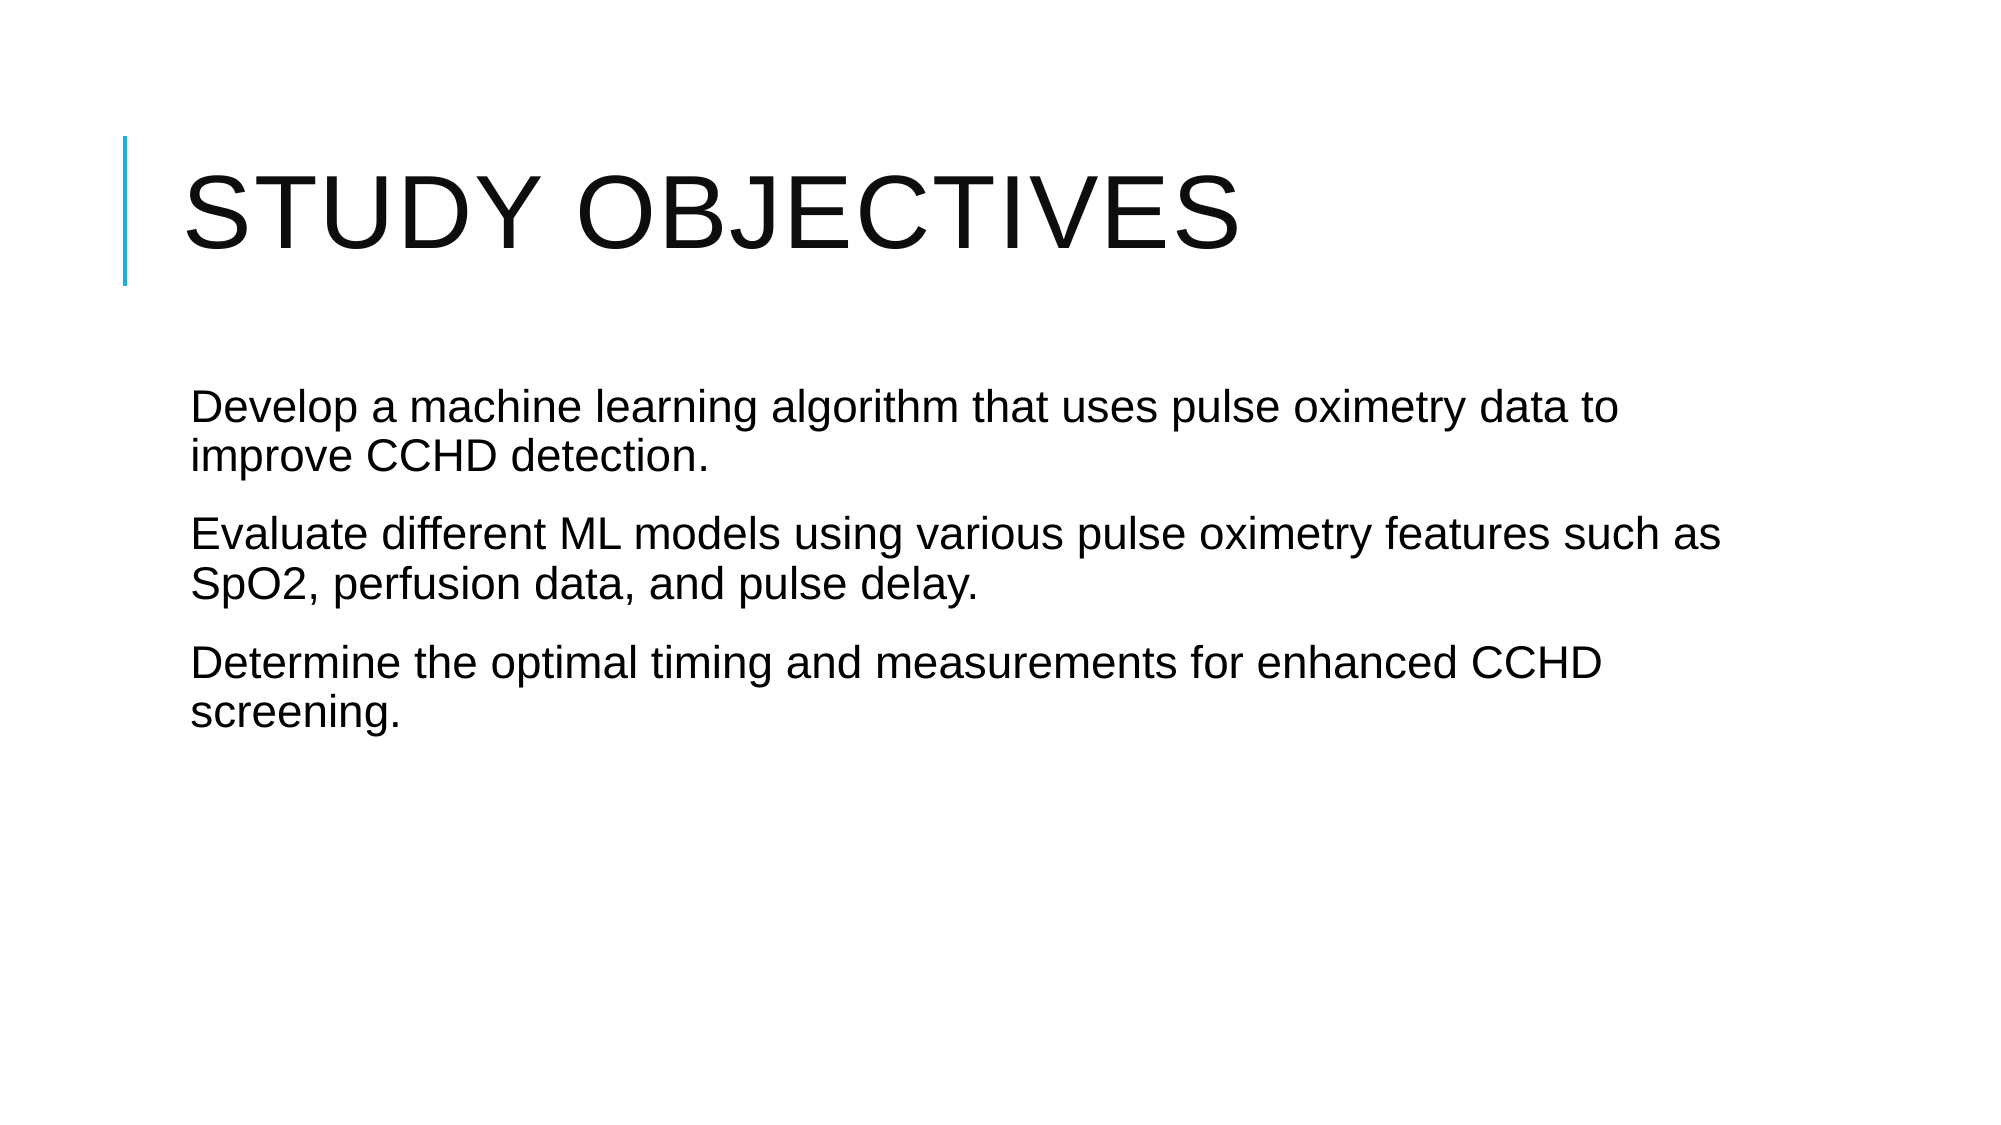

# Study Objectives
Develop a machine learning algorithm that uses pulse oximetry data to improve CCHD detection.
Evaluate different ML models using various pulse oximetry features such as SpO2, perfusion data, and pulse delay.
Determine the optimal timing and measurements for enhanced CCHD screening.